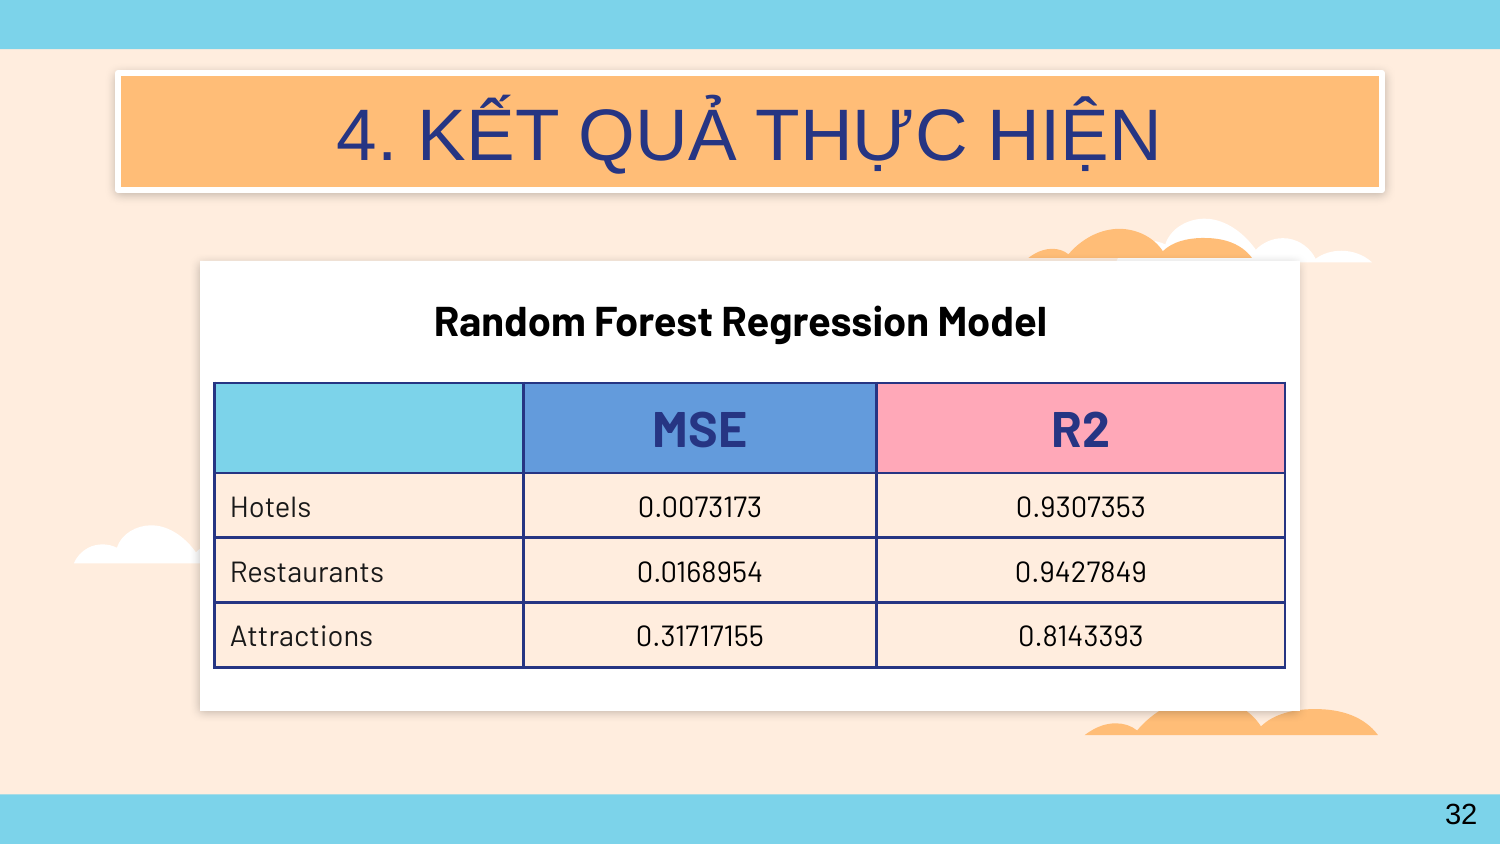

# 4. KẾT QUẢ THỰC HIỆN

Random Forest Regression Model
|  | MSE | R2 |
| --- | --- | --- |
| Hotels | 0.0073173 | 0.9307353 |
| Restaurants | 0.0168954 | 0.9427849 |
| Attractions | 0.31717155 | 0.8143393 |

32